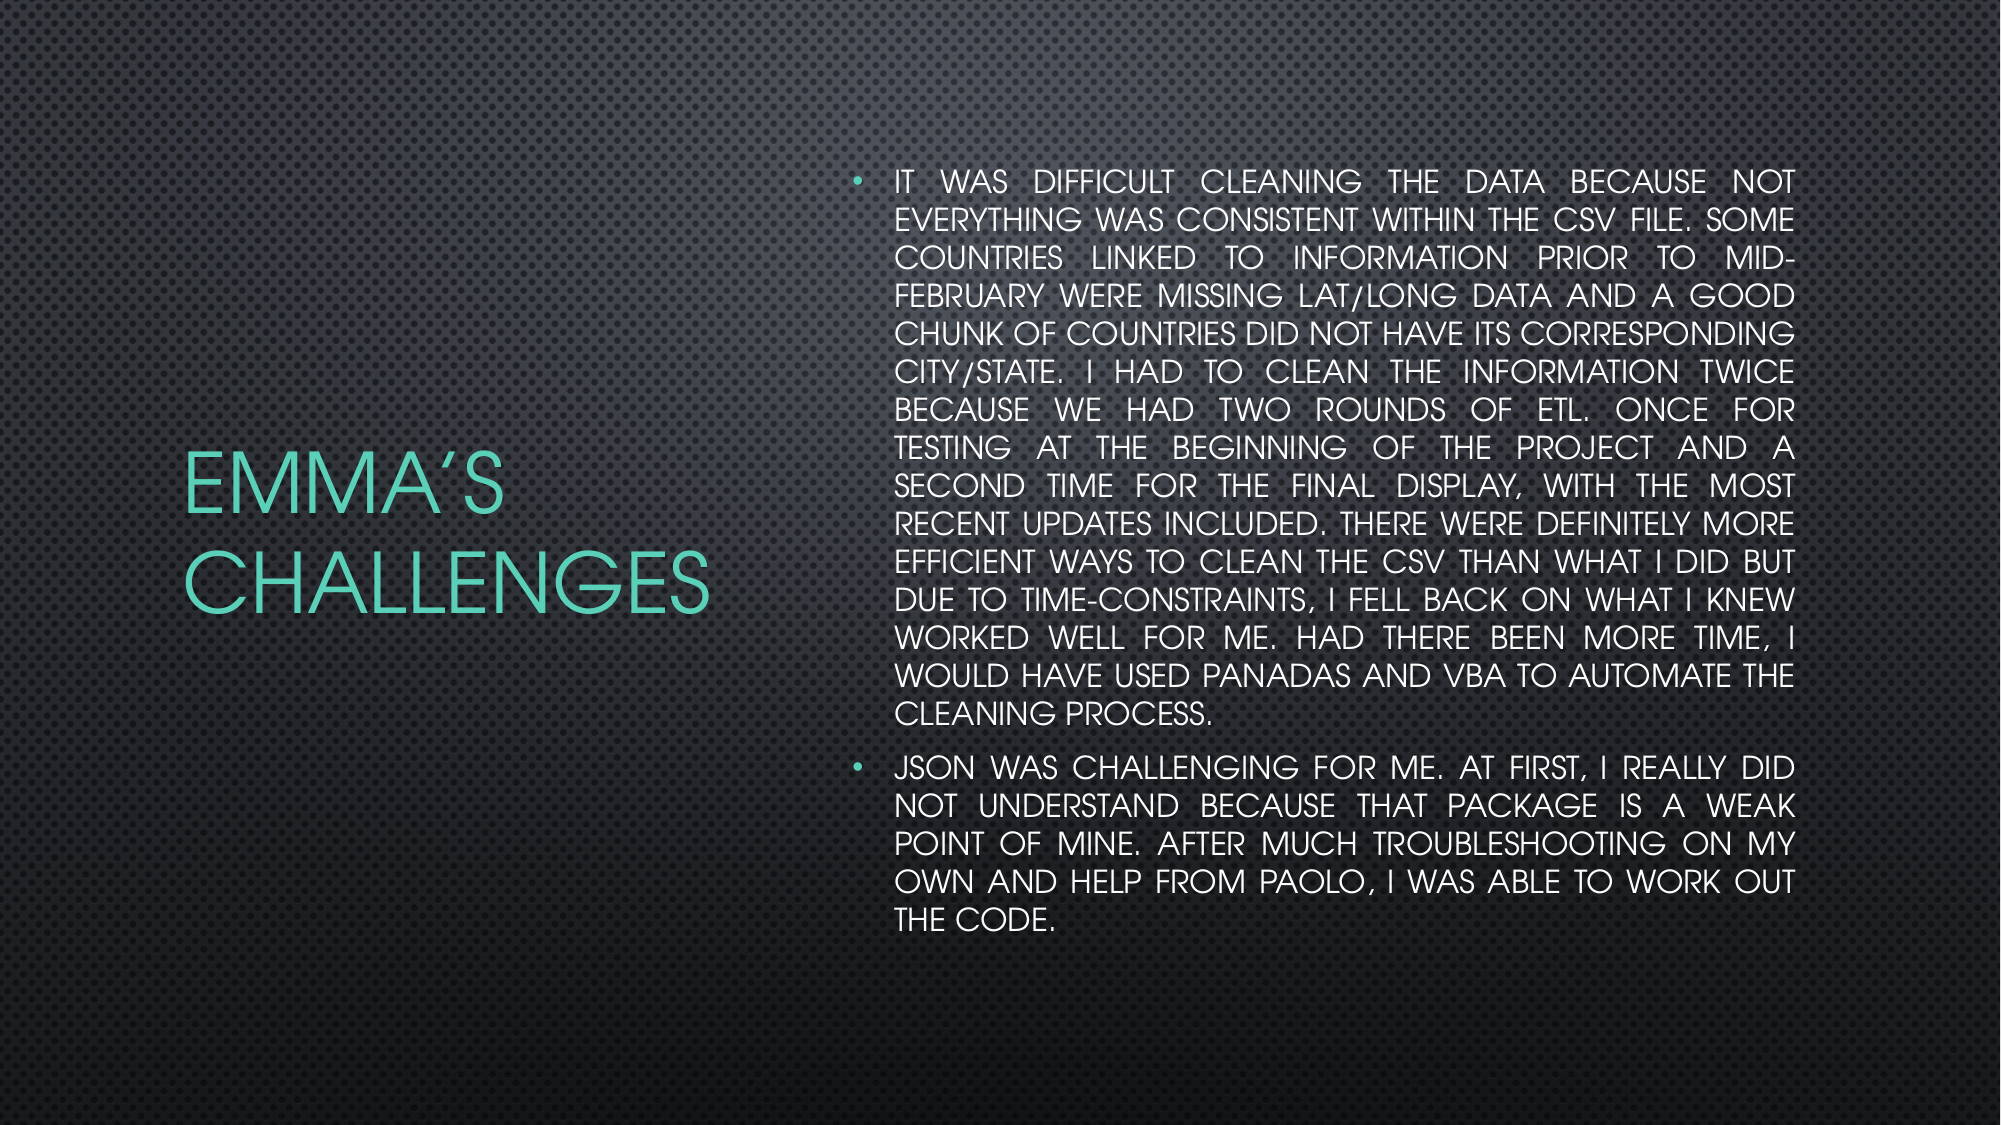

It was difficult cleaning the data because not everything was consistent within the csv file. Some countries linked to information prior to mid-February were missing lat/long data and a good chunk of countries did not have its corresponding city/state. I had to clean the information twice because we had two rounds of ETL. Once for testing at the beginning of the project and a second time for the final display, with the most recent updates included. There were definitely more efficient ways to clean the csv than what I did but due to time-constraints, I fell back on what I knew worked well for me. Had there been more time, I would have used Panadas and VBA to automate the cleaning process.
Json was challenging for me. At first, I really did not understand because that package is a weak point of mine. After much troubleshooting on my own and help from Paolo, I was able to work out the code.

# Emma’s challenges